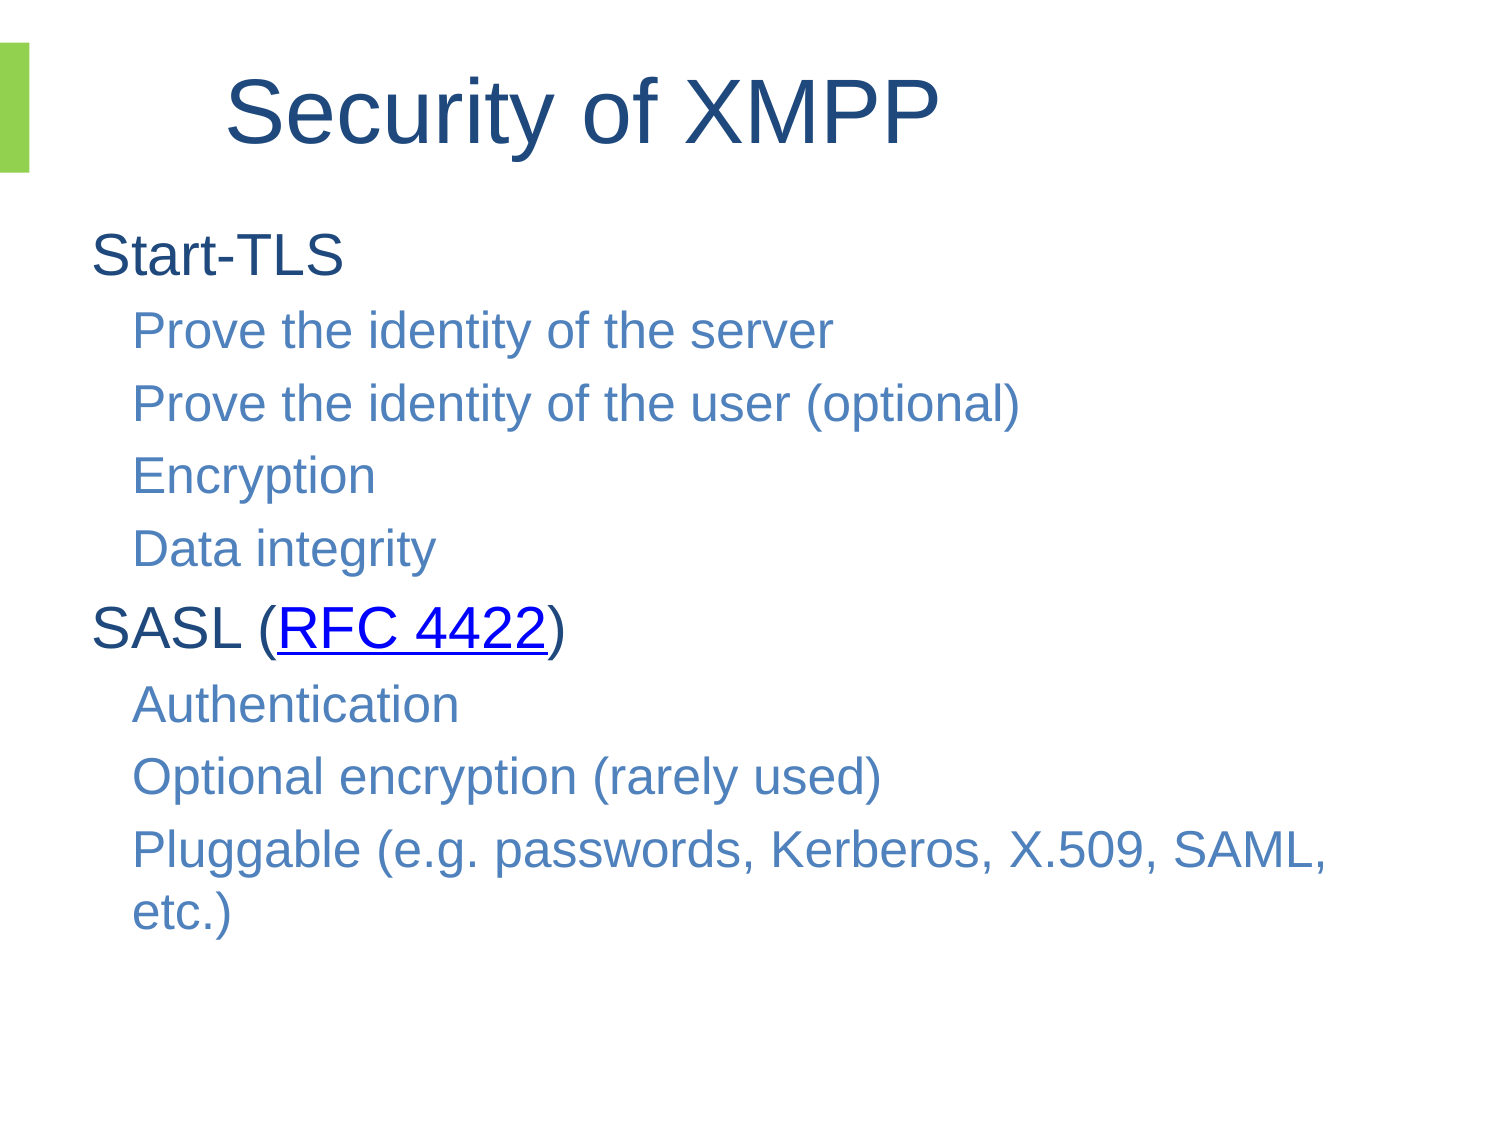

# Security of XMPP
Start-TLS
Prove the identity of the server
Prove the identity of the user (optional)
Encryption
Data integrity
SASL (RFC 4422)
Authentication
Optional encryption (rarely used)
Pluggable (e.g. passwords, Kerberos, X.509, SAML, etc.)